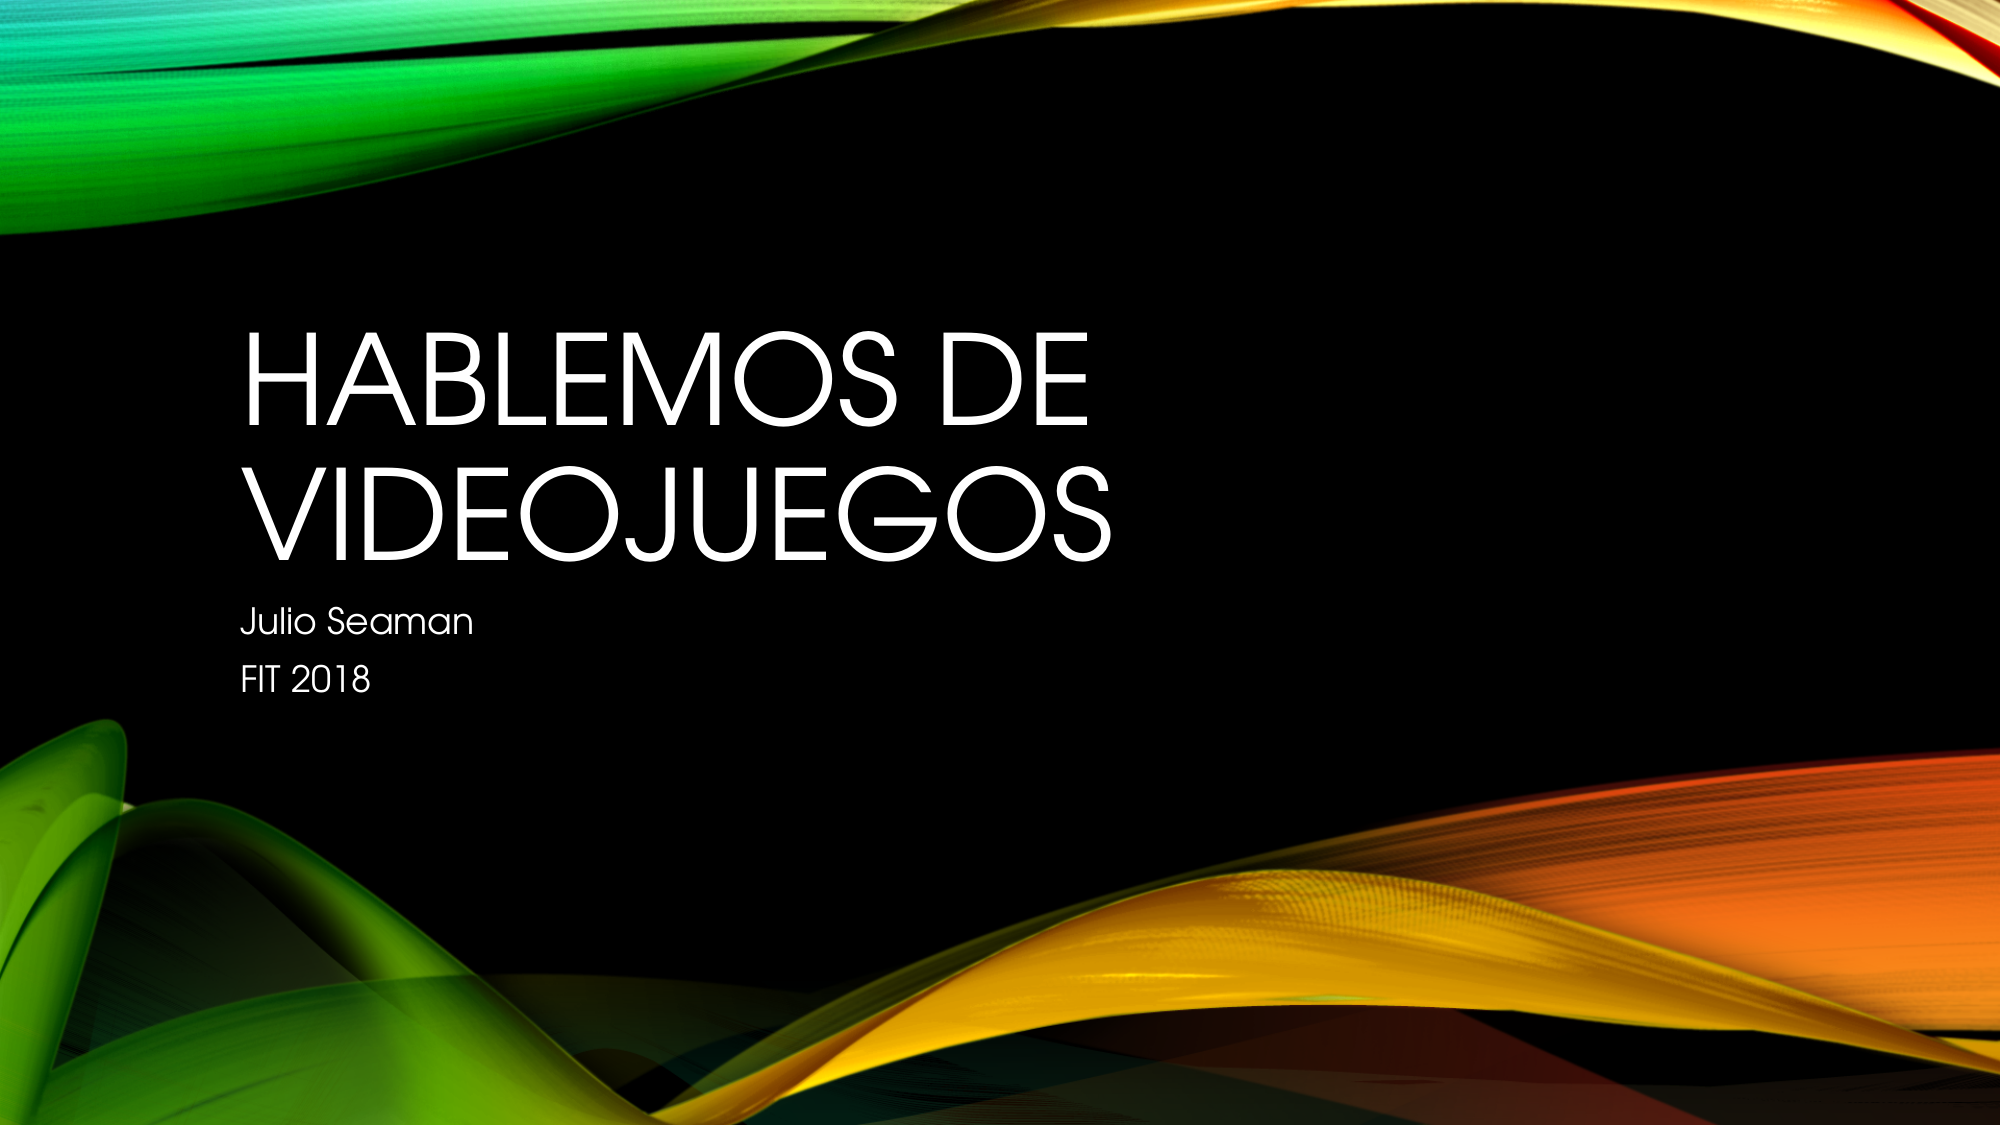

# Hablemos de videojuegos
Julio Seaman
FIT 2018